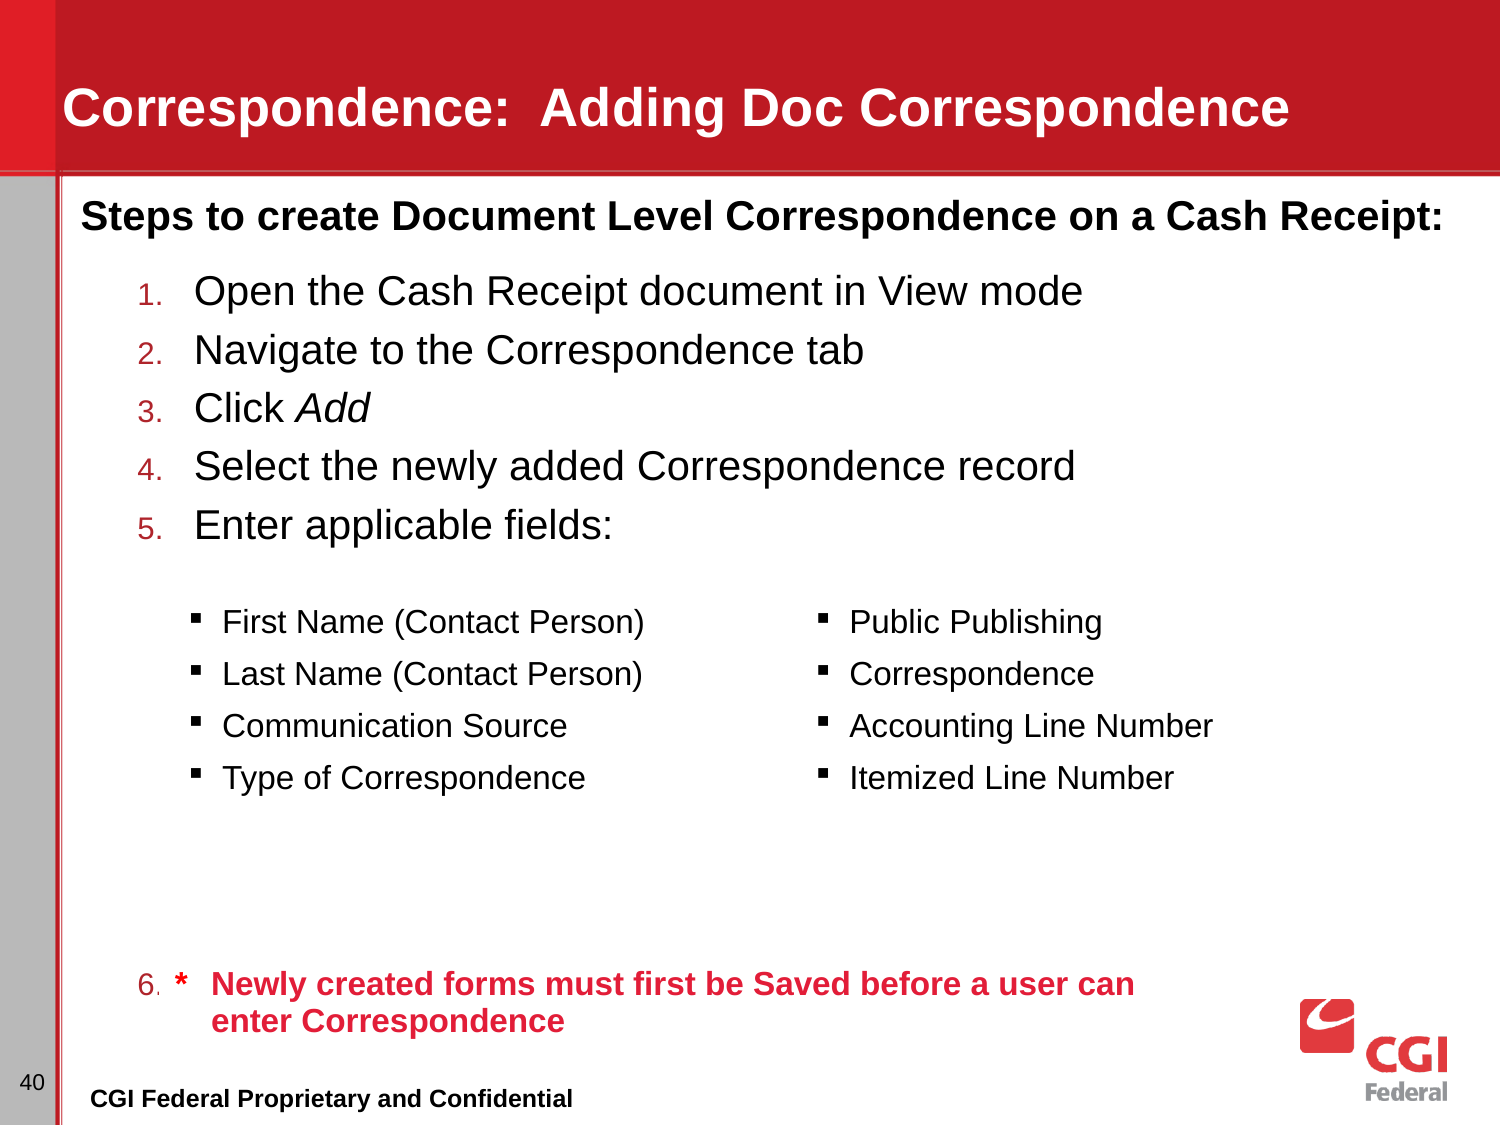

# Correspondence:  Adding Doc Correspondence
Steps to create Document Level Correspondence on a Cash Receipt:

Open the Cash Receipt document in View mode
Navigate to the Correspondence tab
Click Add
Select the newly added Correspondence record
Enter applicable fields:

Click Save
| First Name (Contact Person) | Public Publishing |
| --- | --- |
| Last Name (Contact Person) | Correspondence |
| Communication Source | Accounting Line Number |
| Type of Correspondence | Itemized Line Number |
| \* | Newly created forms must first be Saved before a user can enter Correspondence |
| --- | --- |
40
CGI Federal Proprietary and Confidential